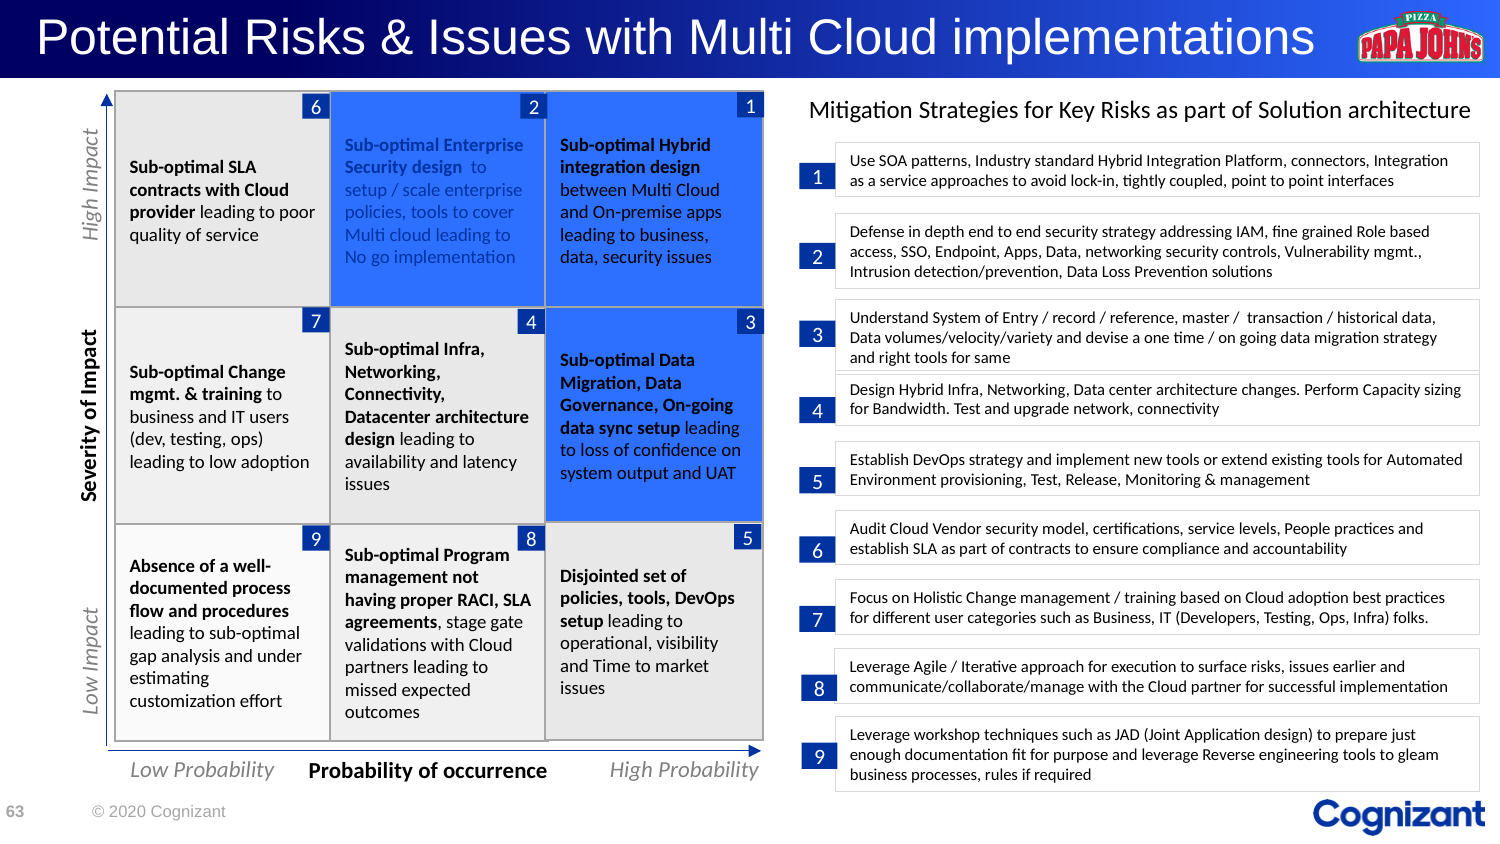

# Potential Risks & Issues with Multi Cloud implementations
Mitigation Strategies for Key Risks as part of Solution architecture
Use SOA patterns, Industry standard Hybrid Integration Platform, connectors, Integration as a service approaches to avoid lock-in, tightly coupled, point to point interfaces
1
Defense in depth end to end security strategy addressing IAM, fine grained Role based access, SSO, Endpoint, Apps, Data, networking security controls, Vulnerability mgmt., Intrusion detection/prevention, Data Loss Prevention solutions
2
Understand System of Entry / record / reference, master /  transaction / historical data, Data volumes/velocity/variety and devise a one time / on going data migration strategy and right tools for same
3
Design Hybrid Infra, Networking, Data center architecture changes. Perform Capacity sizing for Bandwidth. Test and upgrade network, connectivity
4
Establish DevOps strategy and implement new tools or extend existing tools for Automated Environment provisioning, Test, Release, Monitoring & management
5
Audit Cloud Vendor security model, certifications, service levels, People practices and establish SLA as part of contracts to ensure compliance and accountability
6
Focus on Holistic Change management / training based on Cloud adoption best practices for different user categories such as Business, IT (Developers, Testing, Ops, Infra) folks.
7
Leverage Agile / Iterative approach for execution to surface risks, issues earlier and communicate/collaborate/manage with the Cloud partner for successful implementation
8
Leverage workshop techniques such as JAD (Joint Application design) to prepare just enough documentation fit for purpose and leverage Reverse engineering tools to gleam business processes, rules if required
9
Sub-optimal SLA contracts with Cloud provider leading to poor quality of service
Sub-optimal Enterprise Security design  to setup / scale enterprise policies, tools to cover Multi cloud leading to No go implementation
Sub-optimal Hybrid integration design between Multi Cloud and On-premise apps leading to business, data, security issues
1
6
2
High Impact
Sub-optimal Change mgmt. & training to business and IT users (dev, testing, ops) leading to low adoption
Sub-optimal Infra, Networking, Connectivity, Datacenter architecture design leading to availability and latency issues
Sub-optimal Data Migration, Data Governance, On-going data sync setup leading to loss of confidence on system output and UAT
7
4
3
Severity of Impact
Disjointed set of policies, tools, DevOps setup leading to operational, visibility and Time to market issues
Absence of a well-documented process flow and procedures leading to sub-optimal gap analysis and under estimating customization effort
Sub-optimal Program management not having proper RACI, SLA agreements, stage gate validations with Cloud partners leading to missed expected outcomes
5
9
8
Low Impact
Low Probability
High Probability
Probability of occurrence